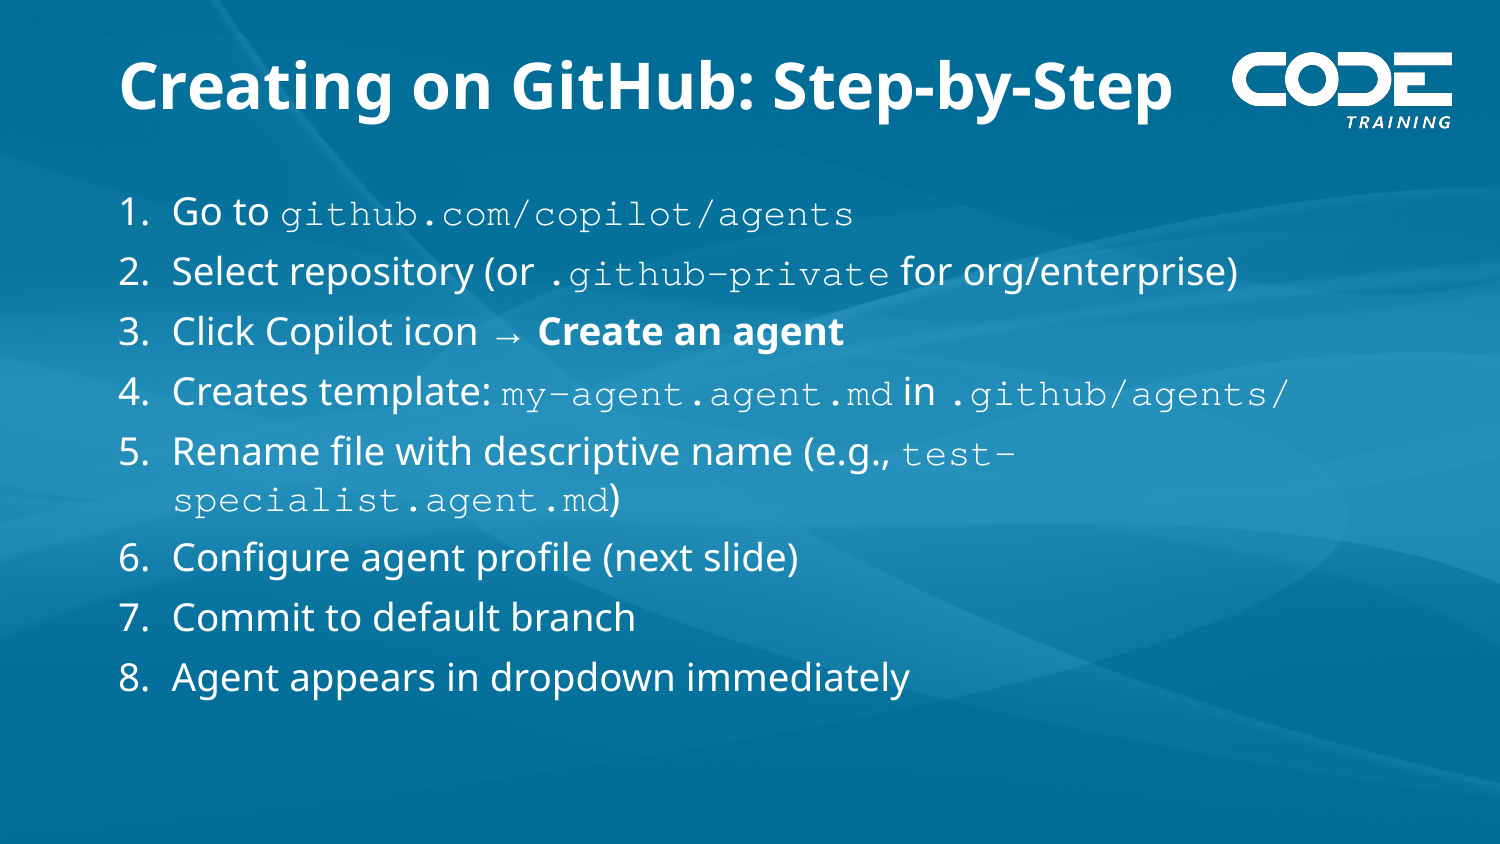

# Creating on GitHub: Step-by-Step
Go to github.com/copilot/agents
Select repository (or .github-private for org/enterprise)
Click Copilot icon → Create an agent
Creates template: my-agent.agent.md in .github/agents/
Rename file with descriptive name (e.g., test-specialist.agent.md)
Configure agent profile (next slide)
Commit to default branch
Agent appears in dropdown immediately